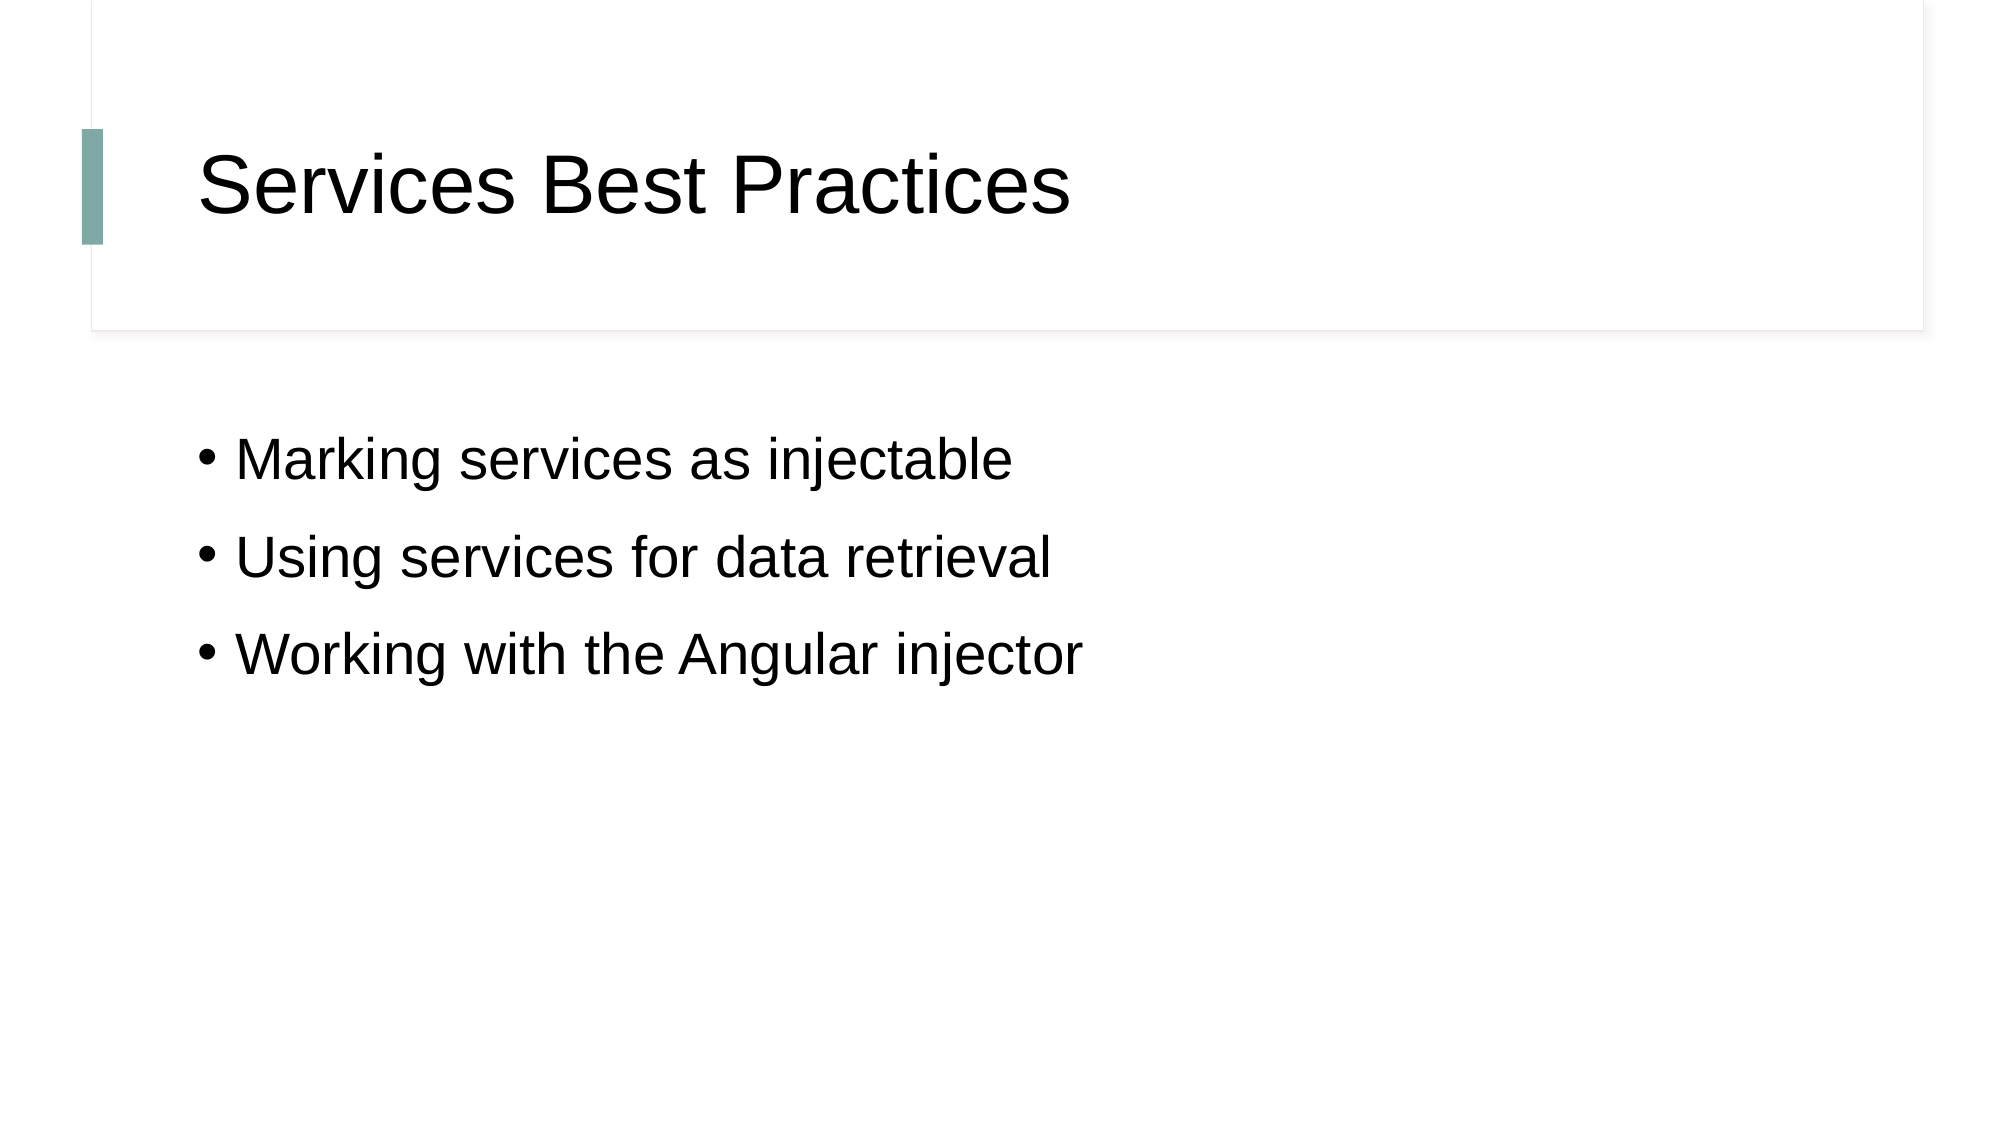

# Services Best Practices
Marking services as injectable
Using services for data retrieval
Working with the Angular injector